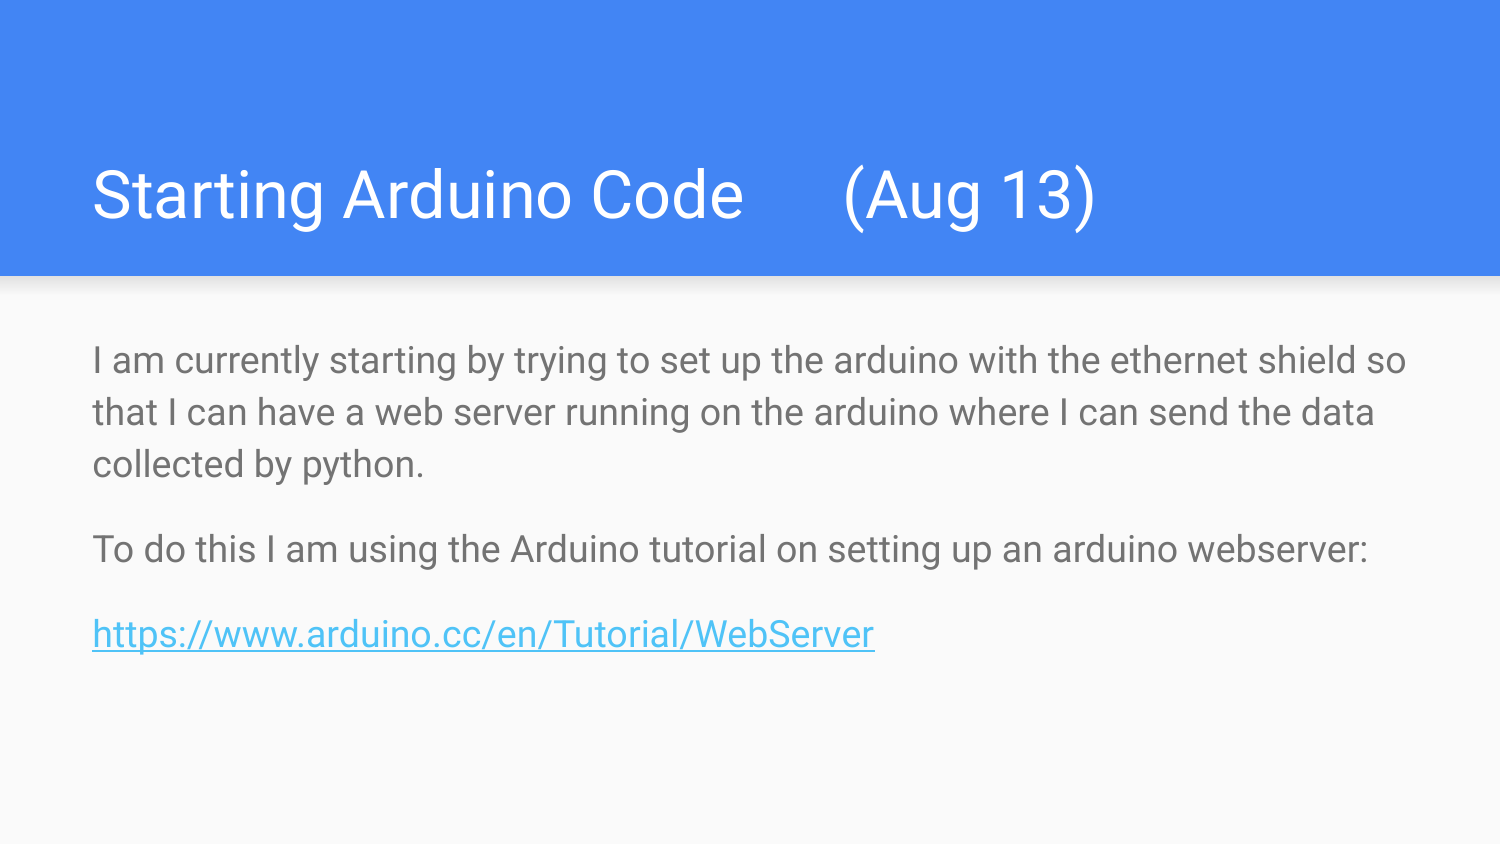

# Starting Arduino Code	(Aug 13)
I am currently starting by trying to set up the arduino with the ethernet shield so that I can have a web server running on the arduino where I can send the data collected by python.
To do this I am using the Arduino tutorial on setting up an arduino webserver:
https://www.arduino.cc/en/Tutorial/WebServer